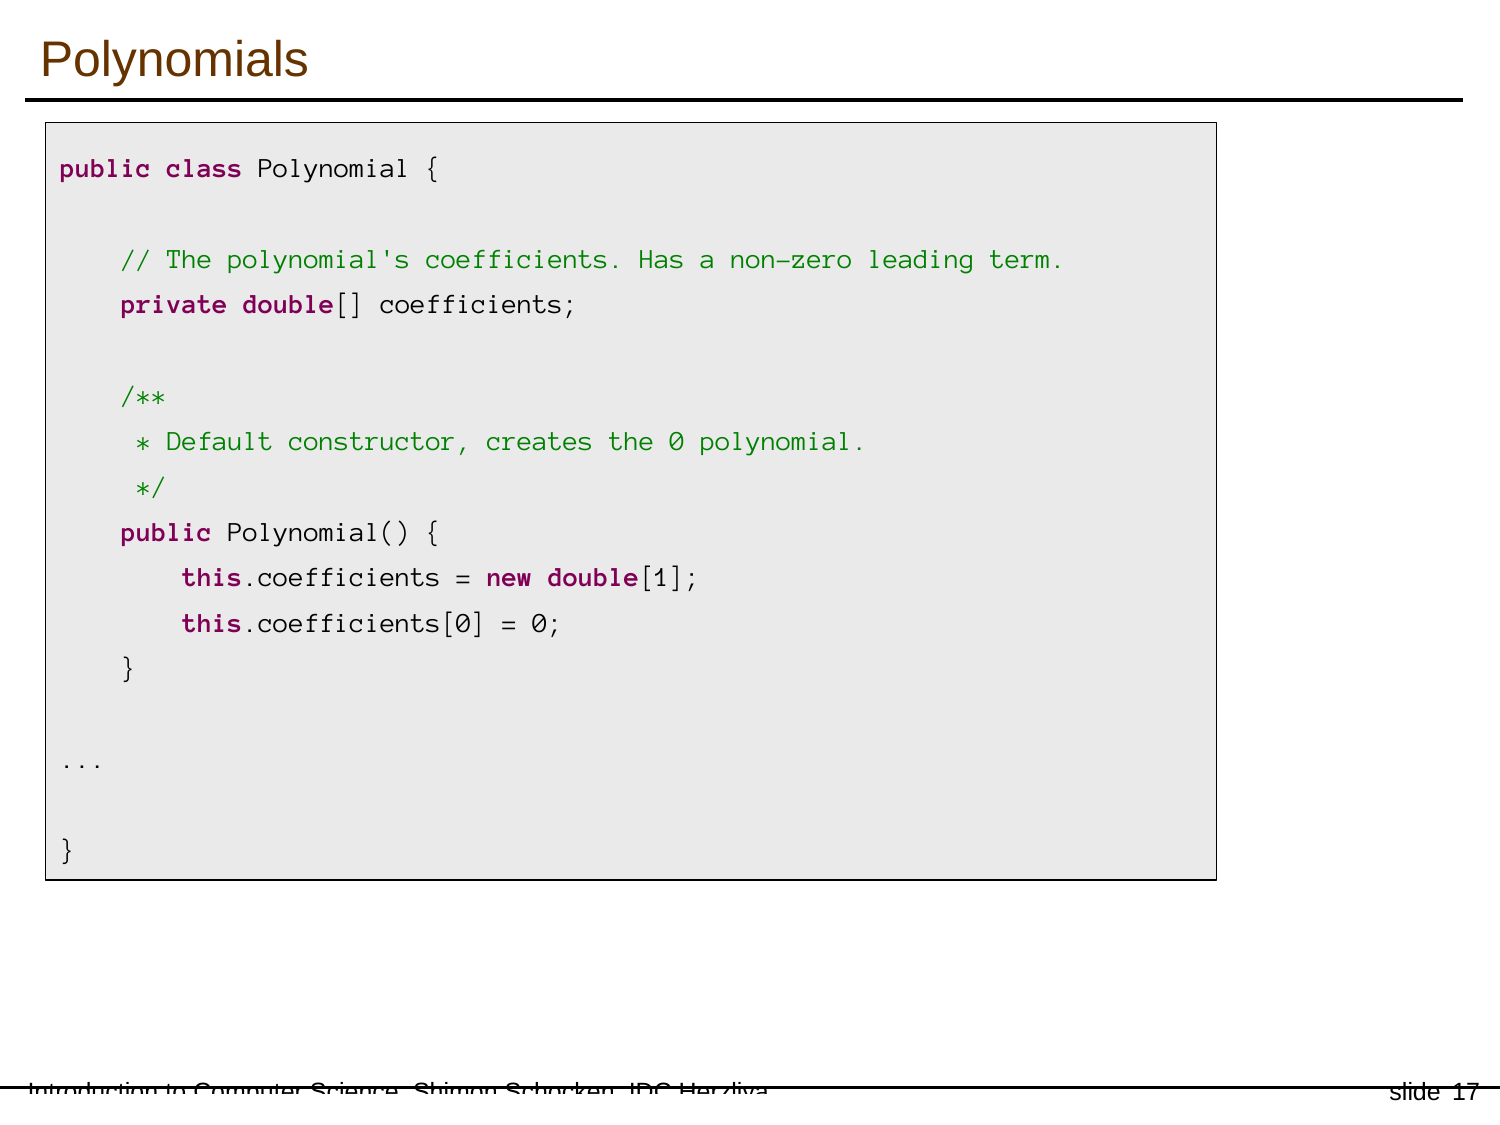

Polynomials
public class Polynomial {

    // The polynomial's coefficients. Has a non-zero leading term.
    private double[] coefficients;

    /**
     * Default constructor, creates the 0 polynomial.
     */
    public Polynomial() {
        this.coefficients = new double[1];
        this.coefficients[0] = 0;
    }

...

}